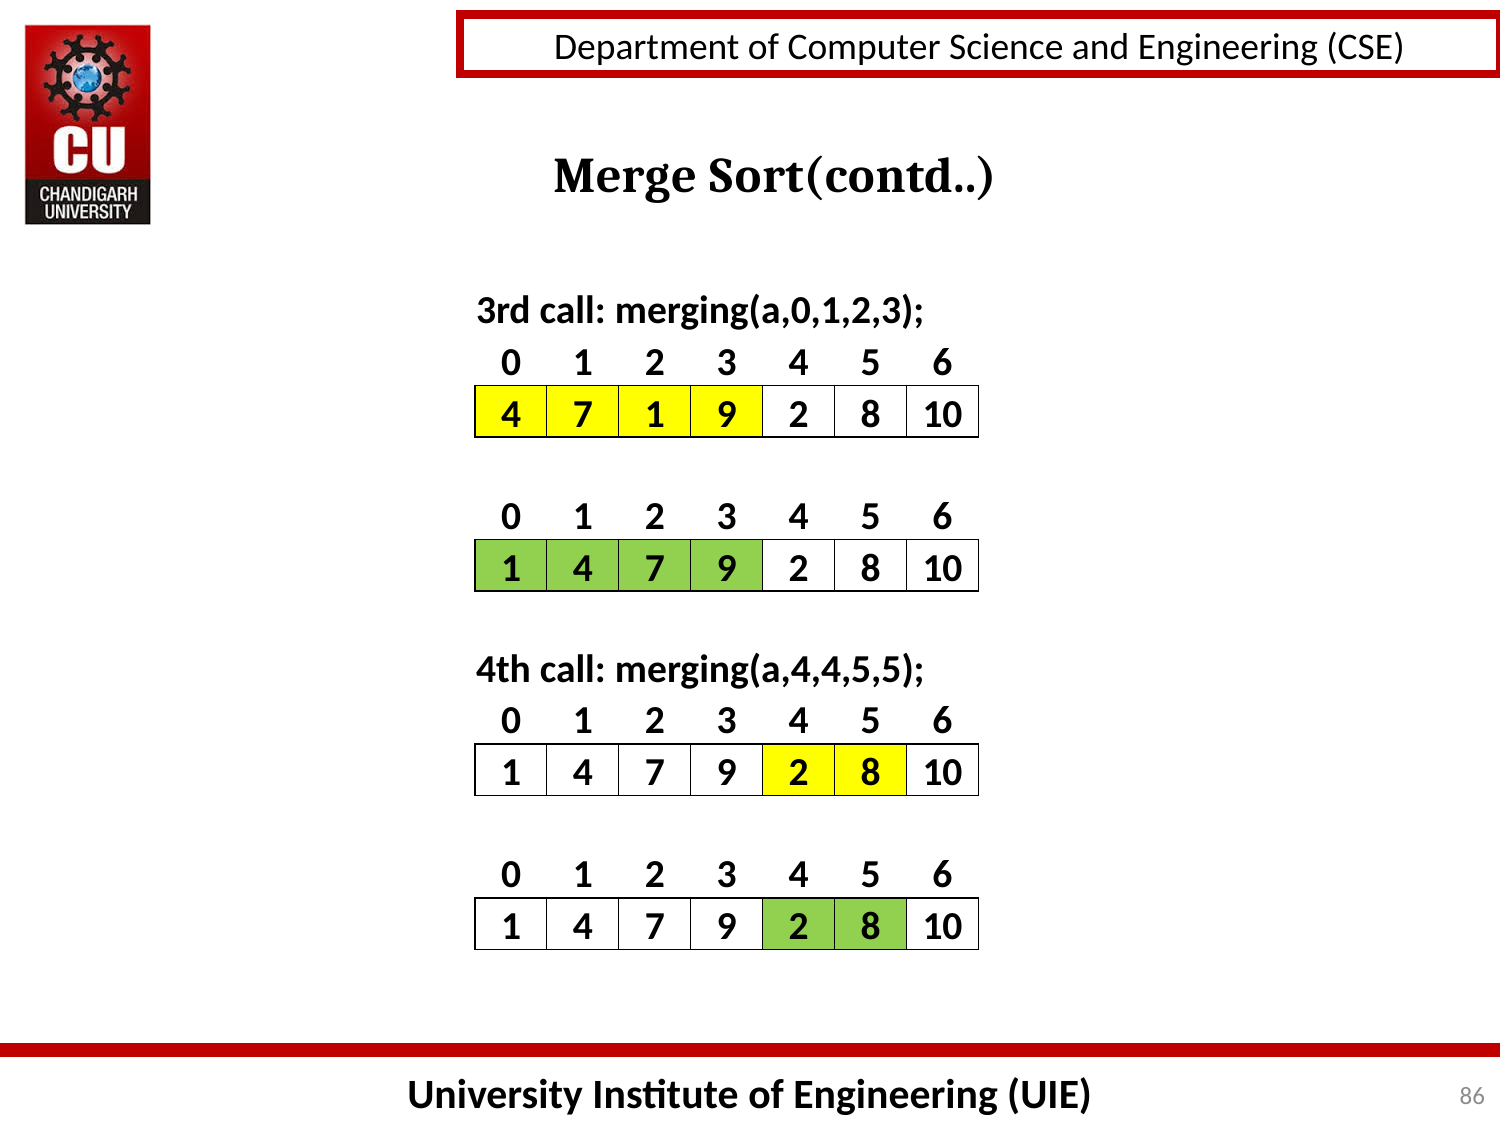

Merge Sort(contd..)
| 3rd call: merging(a,0,1,2,3); |  |  |  |  |  |  |
| --- | --- | --- | --- | --- | --- | --- |
| 0 | 1 | 2 | 3 | 4 | 5 | 6 |
| 4 | 7 | 1 | 9 | 2 | 8 | 10 |
|  |  |  |  |  |  |  |
| 0 | 1 | 2 | 3 | 4 | 5 | 6 |
| 1 | 4 | 7 | 9 | 2 | 8 | 10 |
|  |  |  |  |  |  |  |
| 4th call: merging(a,4,4,5,5); |  |  |  |  |  |  |
| 0 | 1 | 2 | 3 | 4 | 5 | 6 |
| 1 | 4 | 7 | 9 | 2 | 8 | 10 |
|  |  |  |  |  |  |  |
| 0 | 1 | 2 | 3 | 4 | 5 | 6 |
| 1 | 4 | 7 | 9 | 2 | 8 | 10 |
86